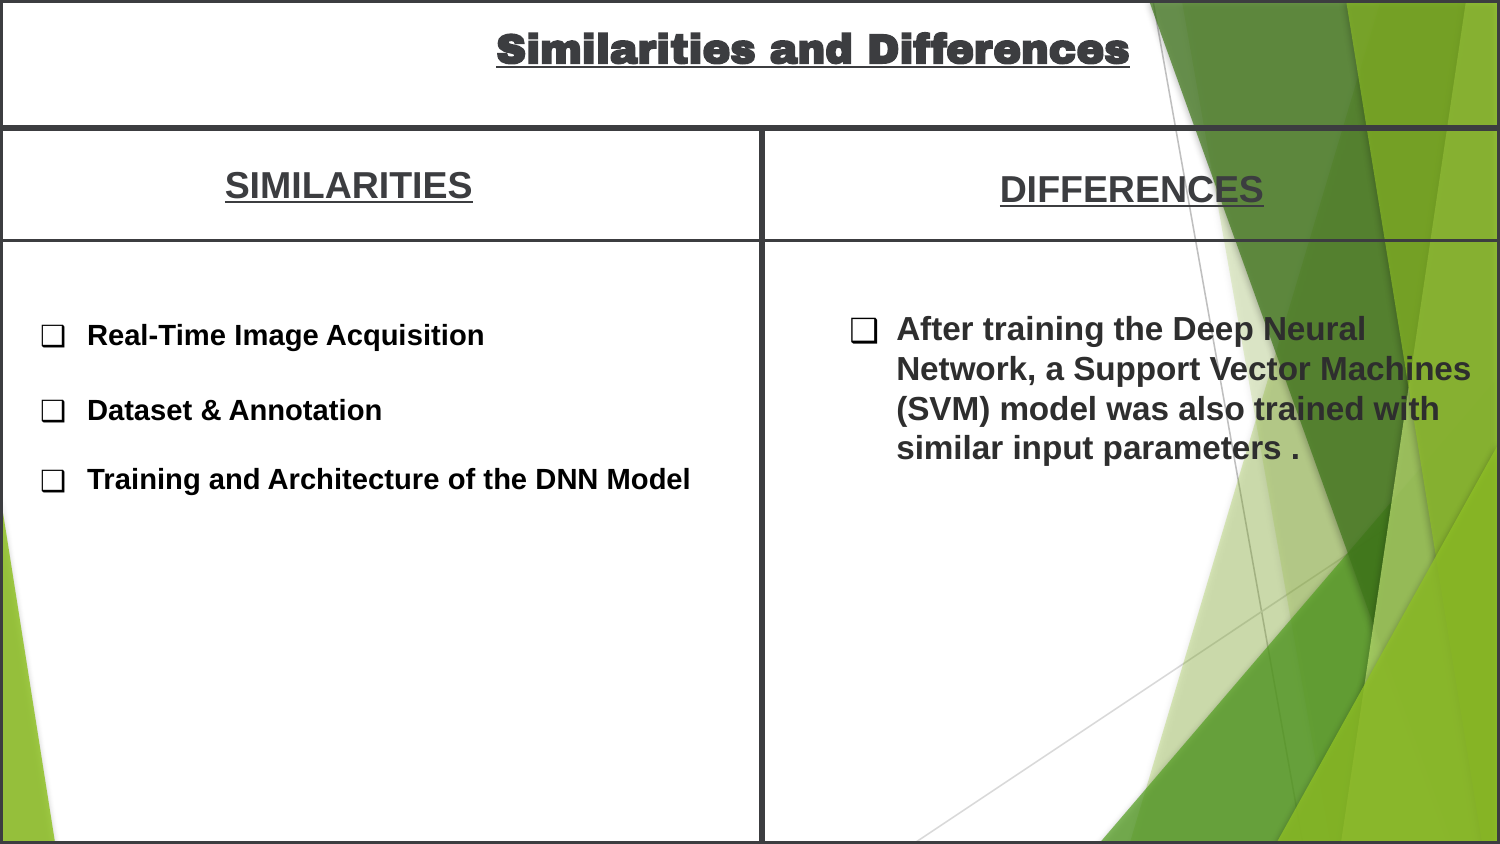

Similarities and Differences
SIMILARITIES
DIFFERENCES
After training the Deep Neural Network, a Support Vector Machines (SVM) model was also trained with similar input parameters .

Real-Time Image Acquisition

Dataset & Annotation

Training and Architecture of the DNN Model